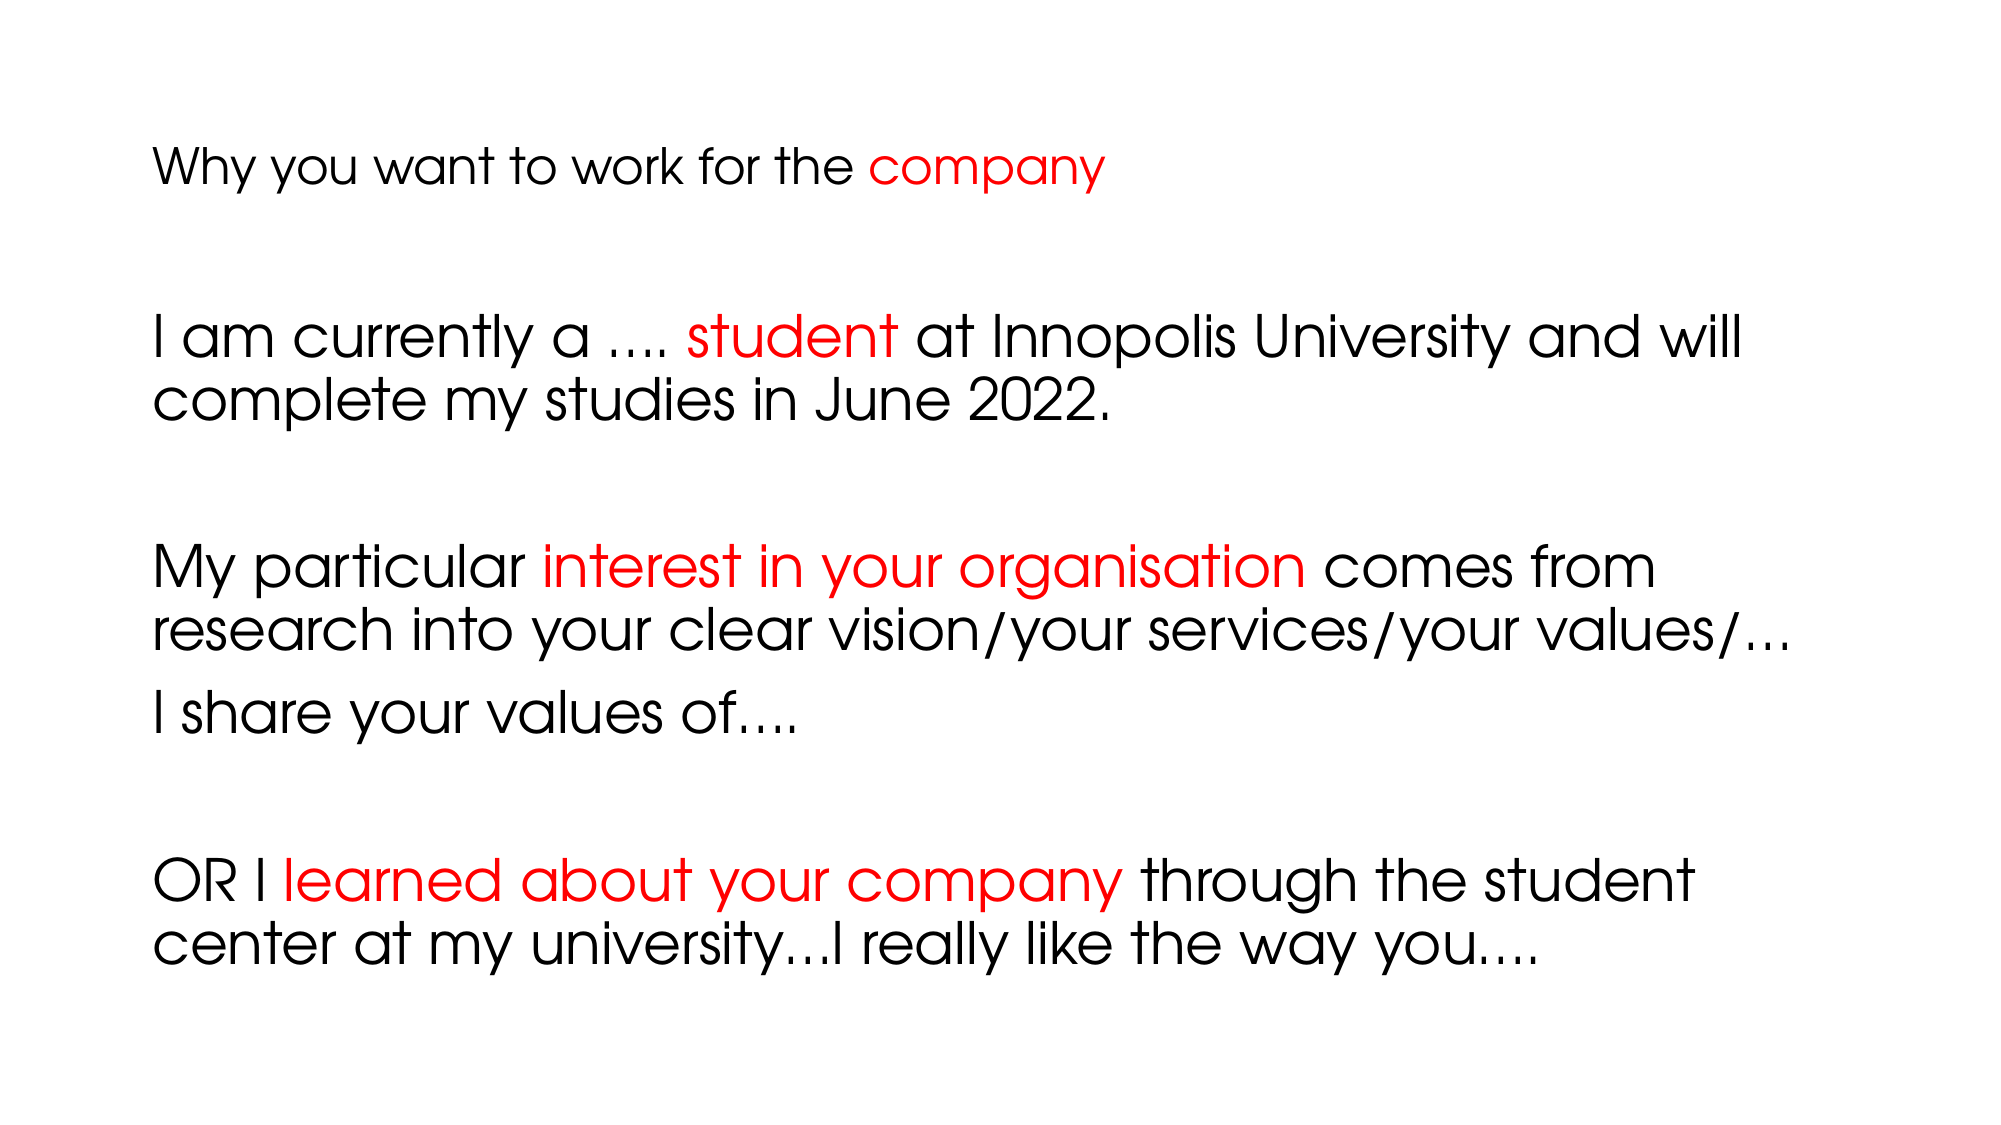

# Why you want to work for the company
I am currently a …. student at Innopolis University and will complete my studies in June 2022.

My particular interest in your organisation comes from research into your clear vision/your services/your values/…
I share your values of….

OR I learned about your company through the student center at my university…I really like the way you….